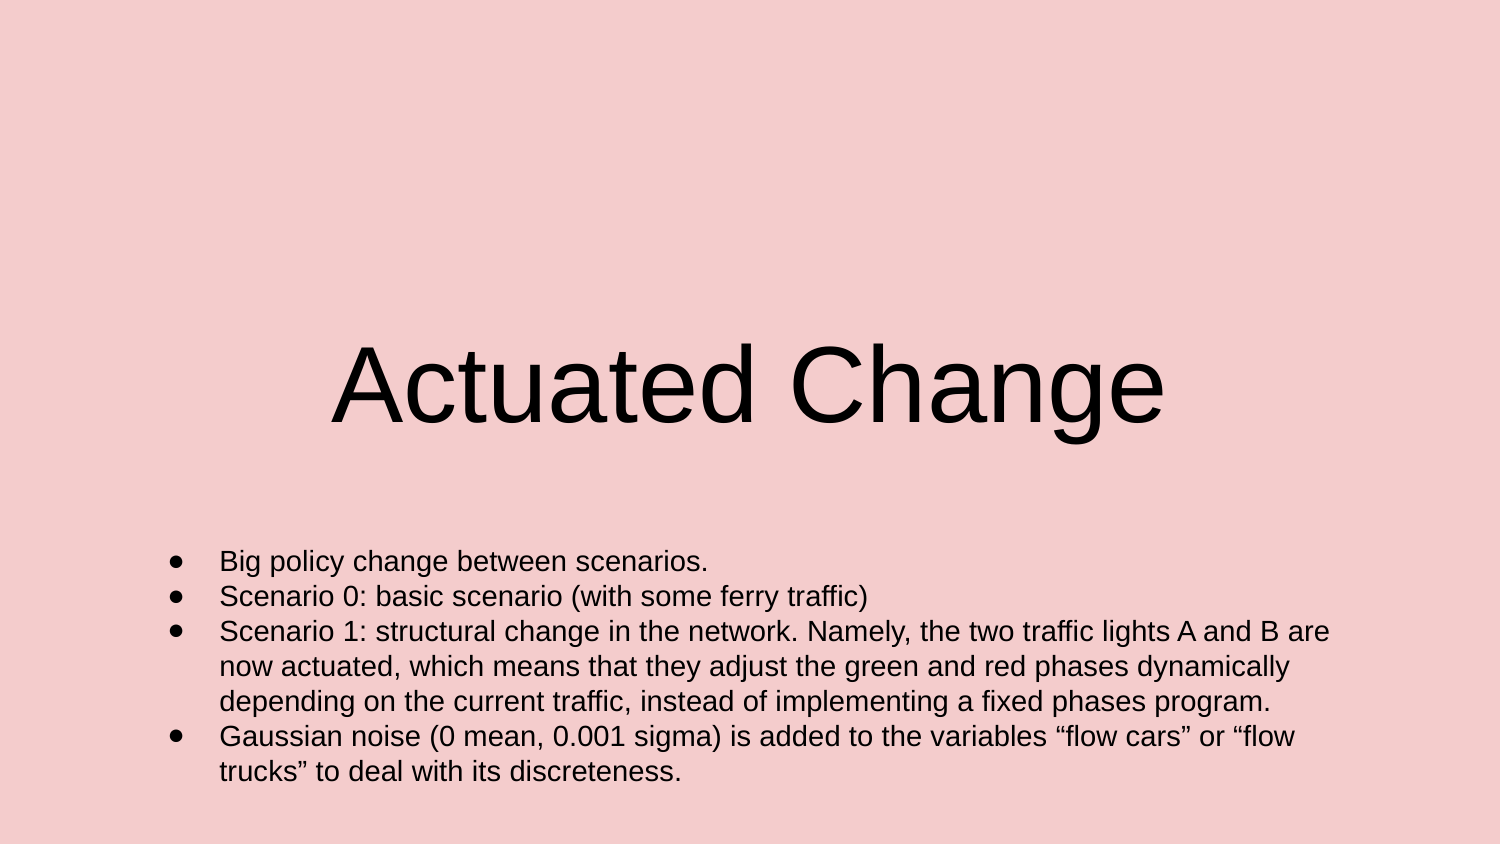

# Actuated Change
Big policy change between scenarios.
Scenario 0: basic scenario (with some ferry traffic)
Scenario 1: structural change in the network. Namely, the two traffic lights A and B are now actuated, which means that they adjust the green and red phases dynamically depending on the current traffic, instead of implementing a fixed phases program.
Gaussian noise (0 mean, 0.001 sigma) is added to the variables “flow cars” or “flow trucks” to deal with its discreteness.